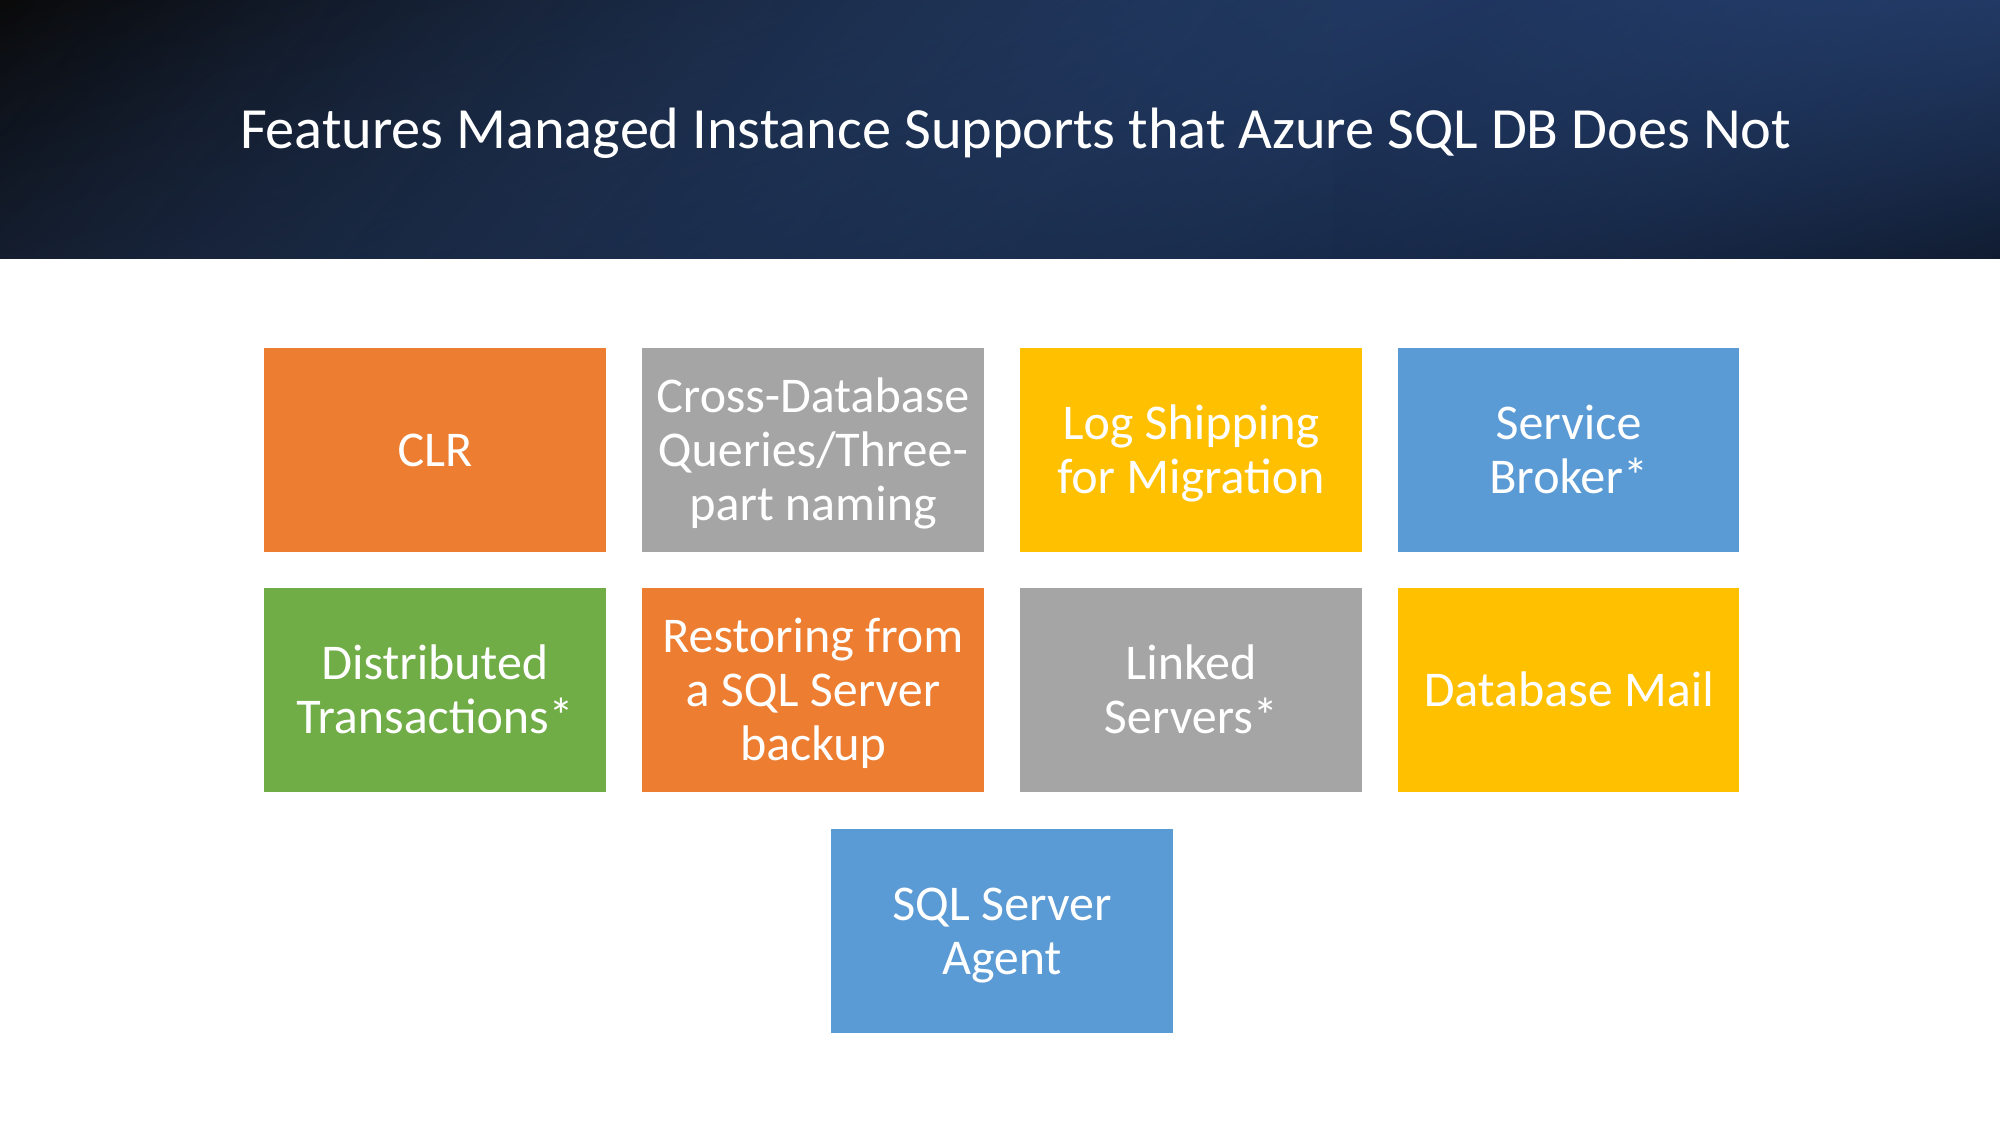

# Features Managed Instance Supports that Azure SQL DB Does Not
CLR
Cross-Database Queries/Three-part naming
Log Shipping for Migration
Service Broker*
Distributed Transactions*
Restoring from a SQL Server backup
Linked Servers*
Database Mail
SQL Server Agent